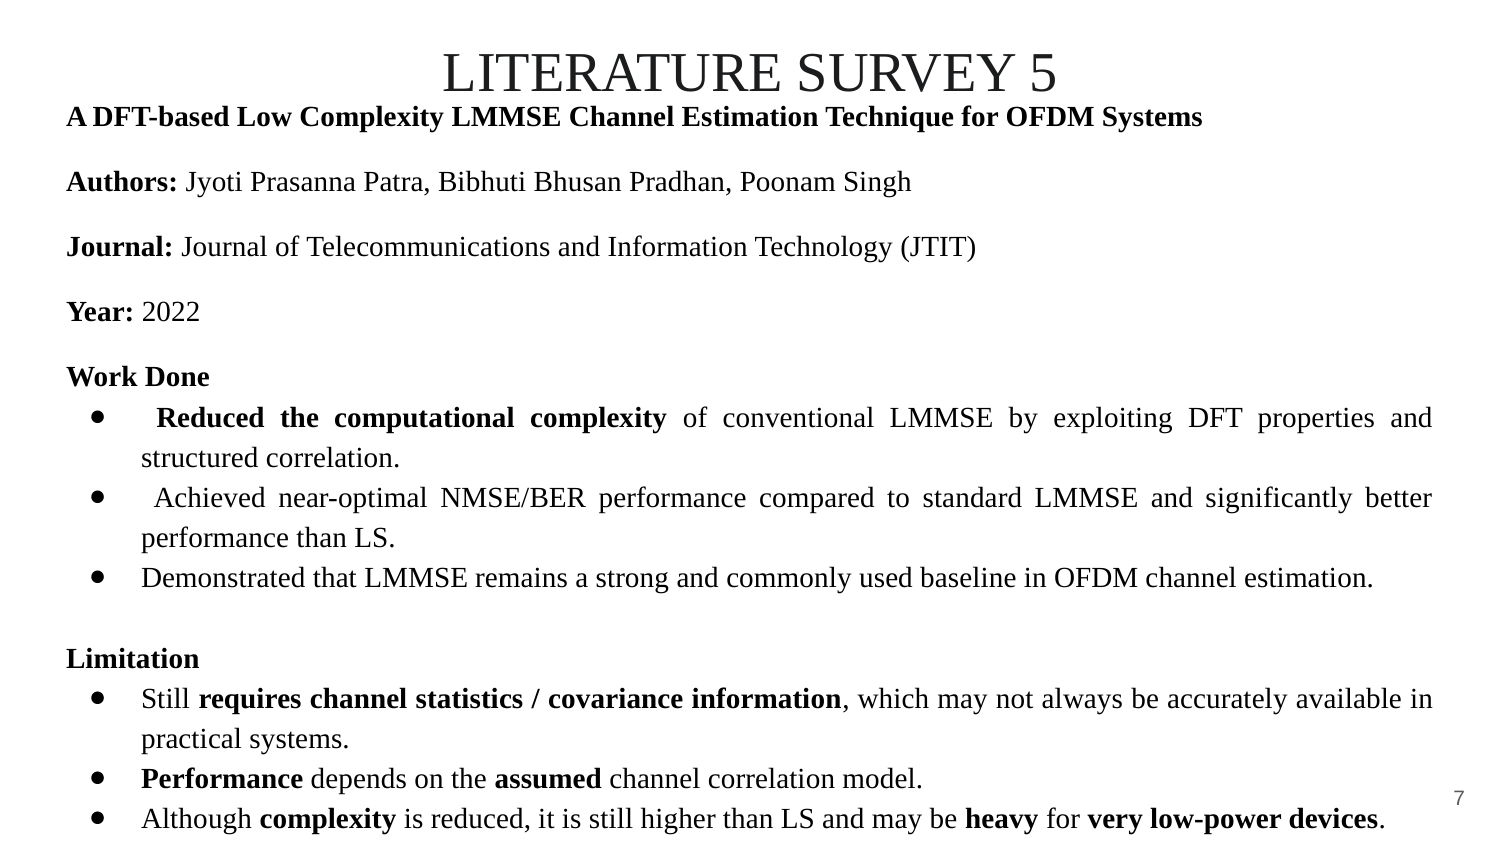

LITERATURE SURVEY 5

A DFT-based Low Complexity LMMSE Channel Estimation Technique for OFDM Systems
Authors: Jyoti Prasanna Patra, Bibhuti Bhusan Pradhan, Poonam Singh
Journal: Journal of Telecommunications and Information Technology (JTIT)
Year: 2022
Work Done
 Reduced the computational complexity of conventional LMMSE by exploiting DFT properties and structured correlation.
 Achieved near-optimal NMSE/BER performance compared to standard LMMSE and significantly better performance than LS.
Demonstrated that LMMSE remains a strong and commonly used baseline in OFDM channel estimation.

Limitation
Still requires channel statistics / covariance information, which may not always be accurately available in practical systems.
Performance depends on the assumed channel correlation model.
Although complexity is reduced, it is still higher than LS and may be heavy for very low-power devices.
7